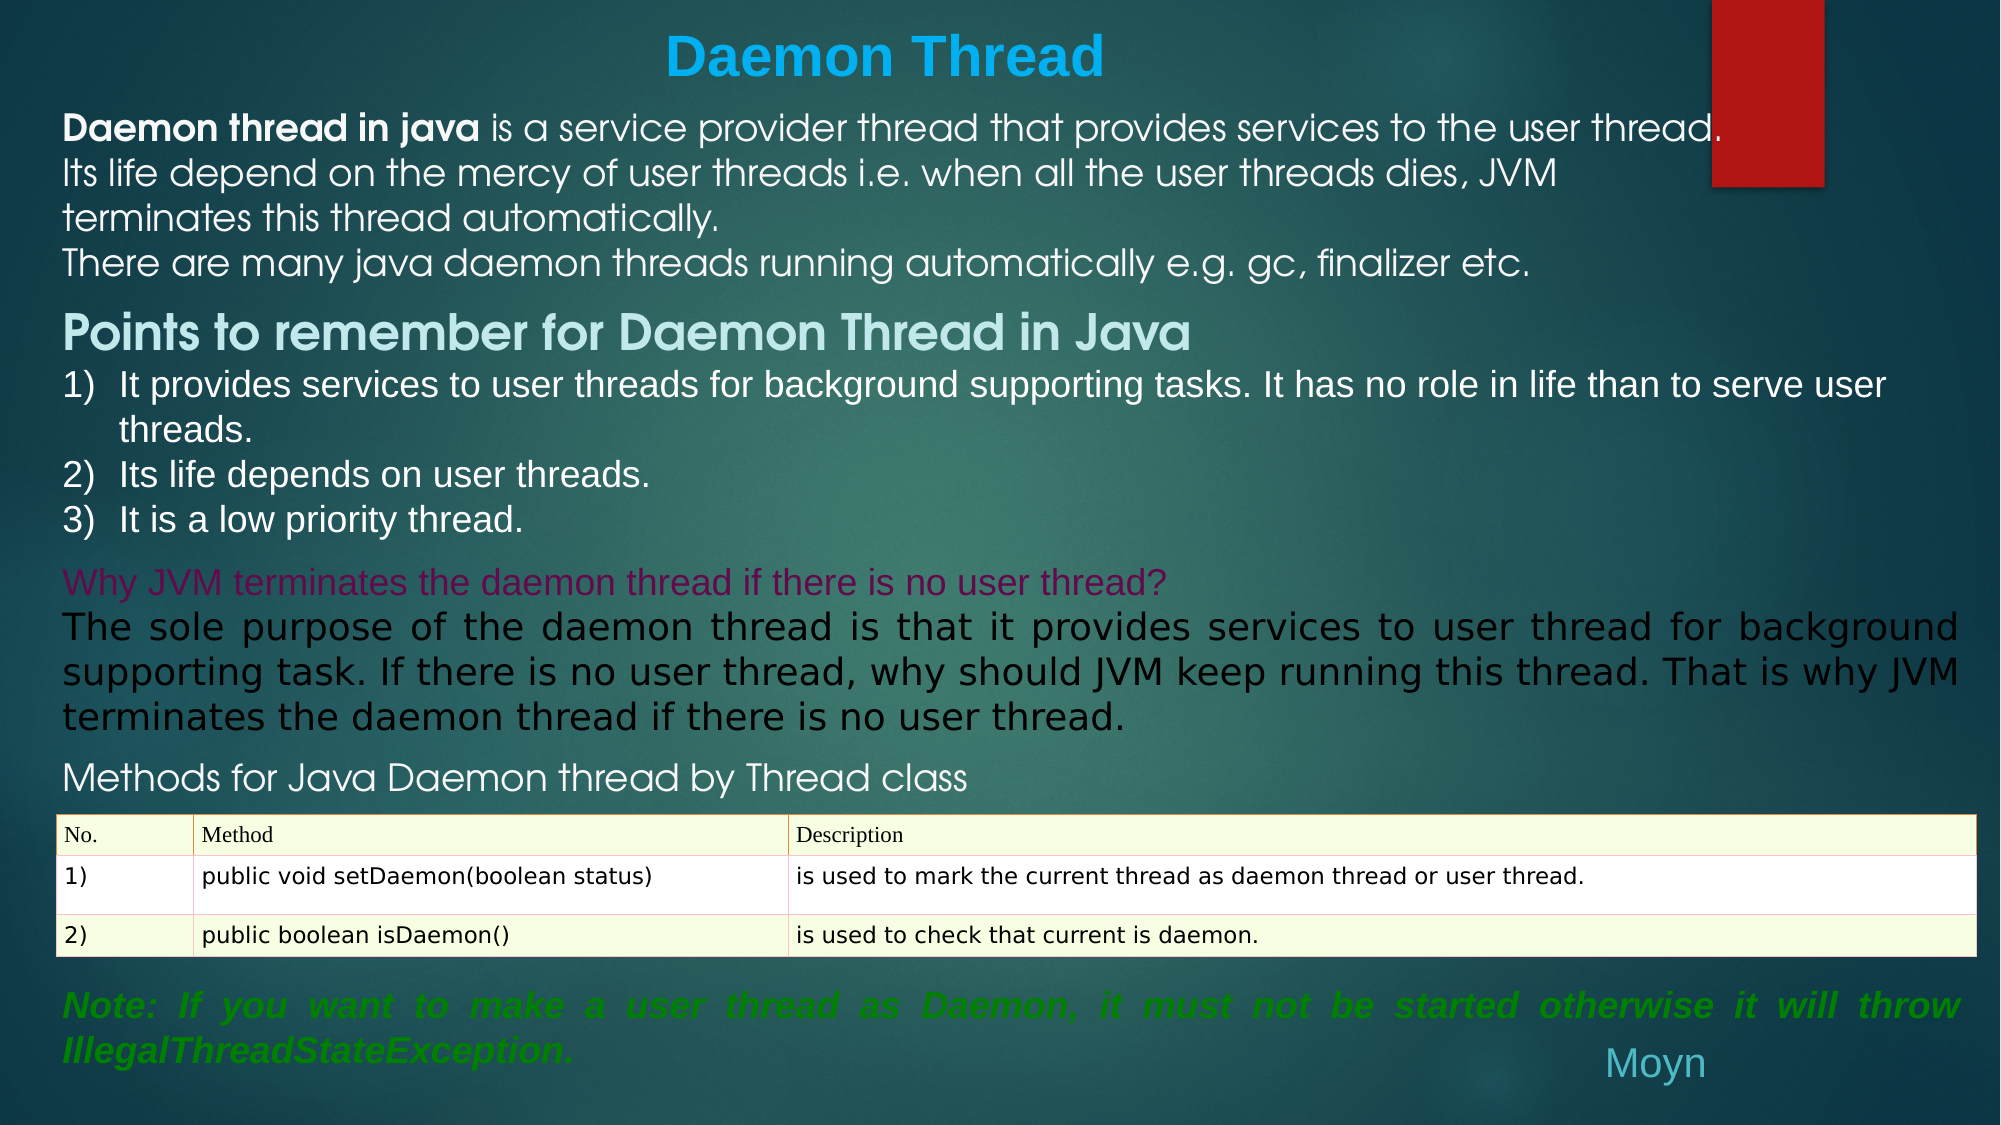

Daemon Thread
Daemon thread in java is a service provider thread that provides services to the user thread. Its life depend on the mercy of user threads i.e. when all the user threads dies, JVM terminates this thread automatically.
There are many java daemon threads running automatically e.g. gc, finalizer etc.
Points to remember for Daemon Thread in Java
It provides services to user threads for background supporting tasks. It has no role in life than to serve user threads.
Its life depends on user threads.
It is a low priority thread.
Why JVM terminates the daemon thread if there is no user thread?
The sole purpose of the daemon thread is that it provides services to user thread for background supporting task. If there is no user thread, why should JVM keep running this thread. That is why JVM terminates the daemon thread if there is no user thread.
Methods for Java Daemon thread by Thread class
| No. | Method | Description |
| --- | --- | --- |
| 1) | public void setDaemon(boolean status) | is used to mark the current thread as daemon thread or user thread. |
| 2) | public boolean isDaemon() | is used to check that current is daemon. |
Note: If you want to make a user thread as Daemon, it must not be started otherwise it will throw IllegalThreadStateException.
Moyn